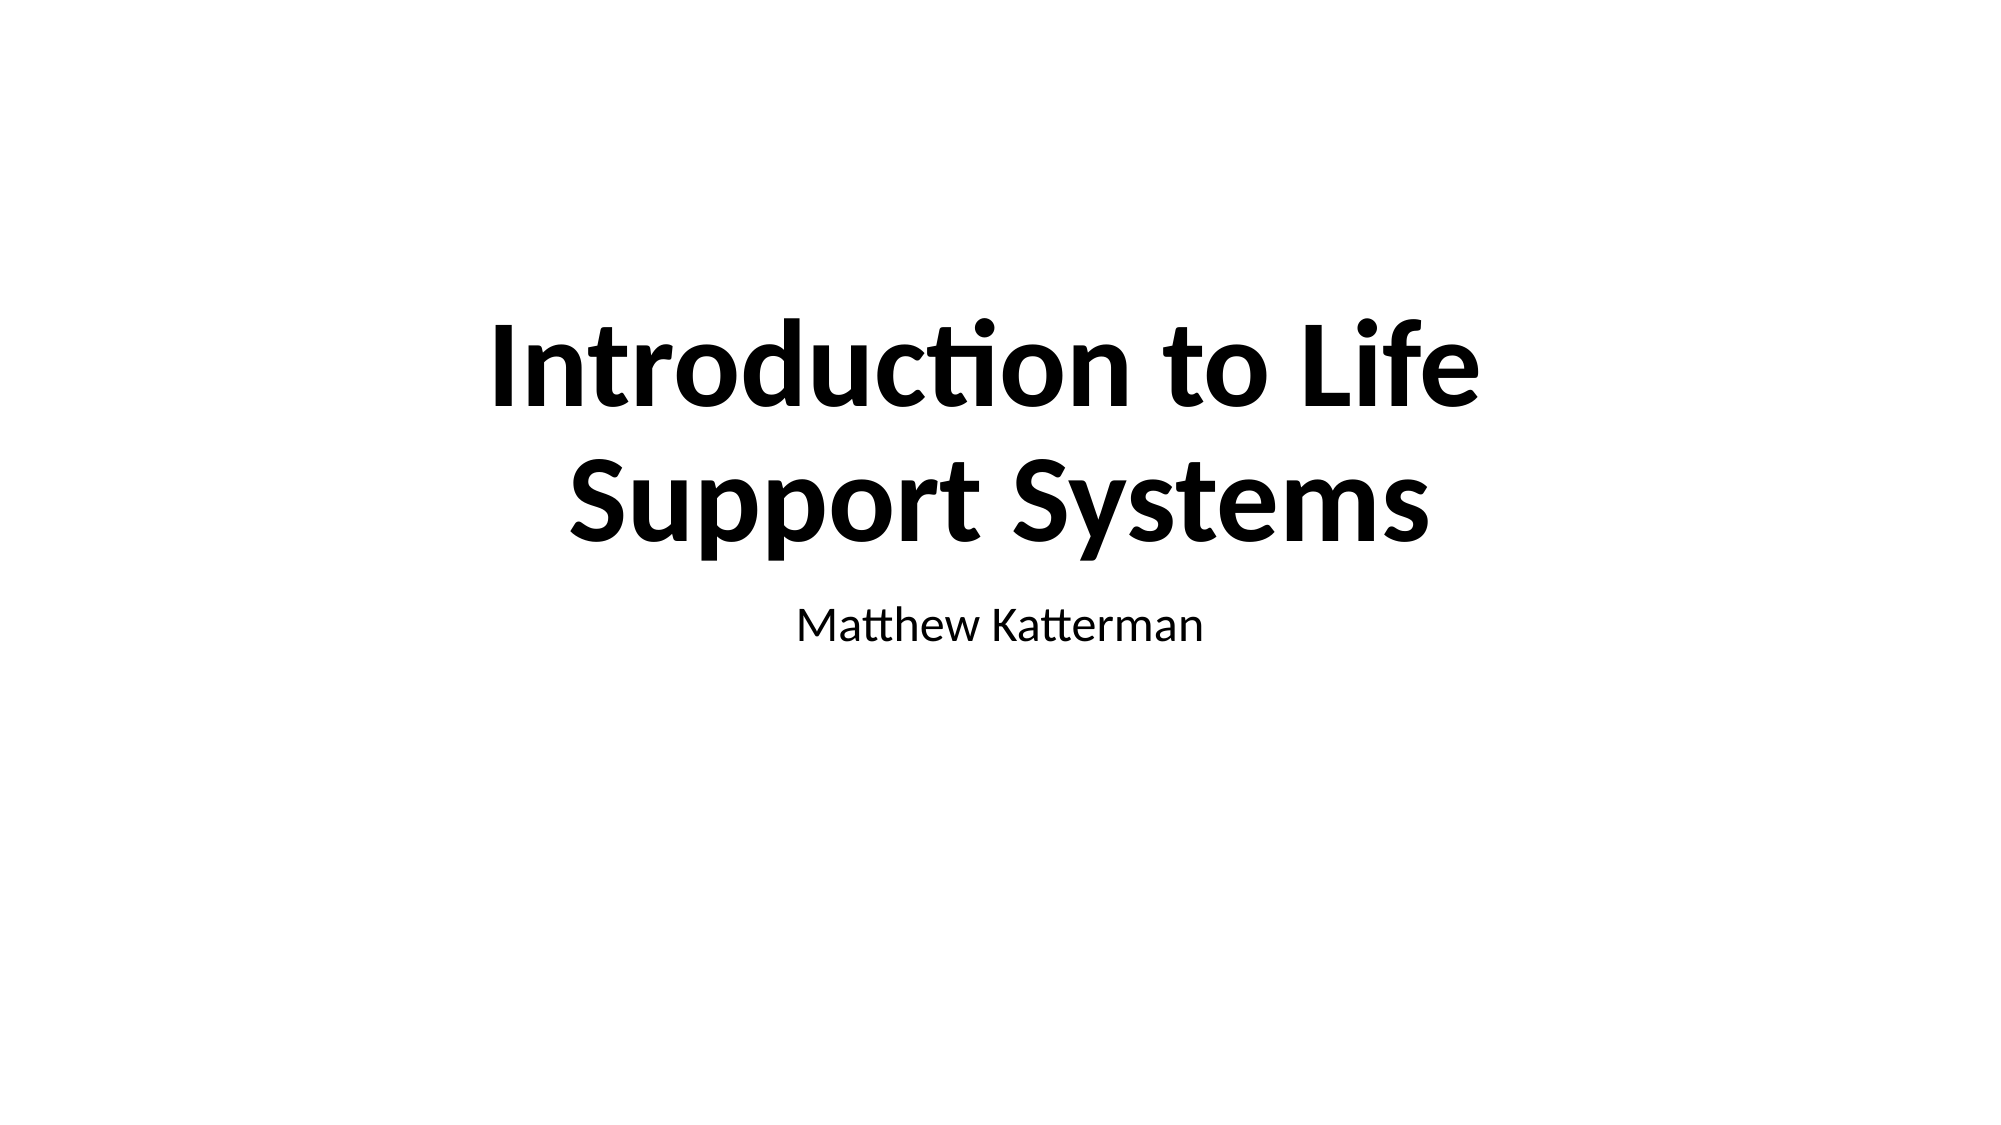

# Introduction to Life Support Systems
Matthew Katterman